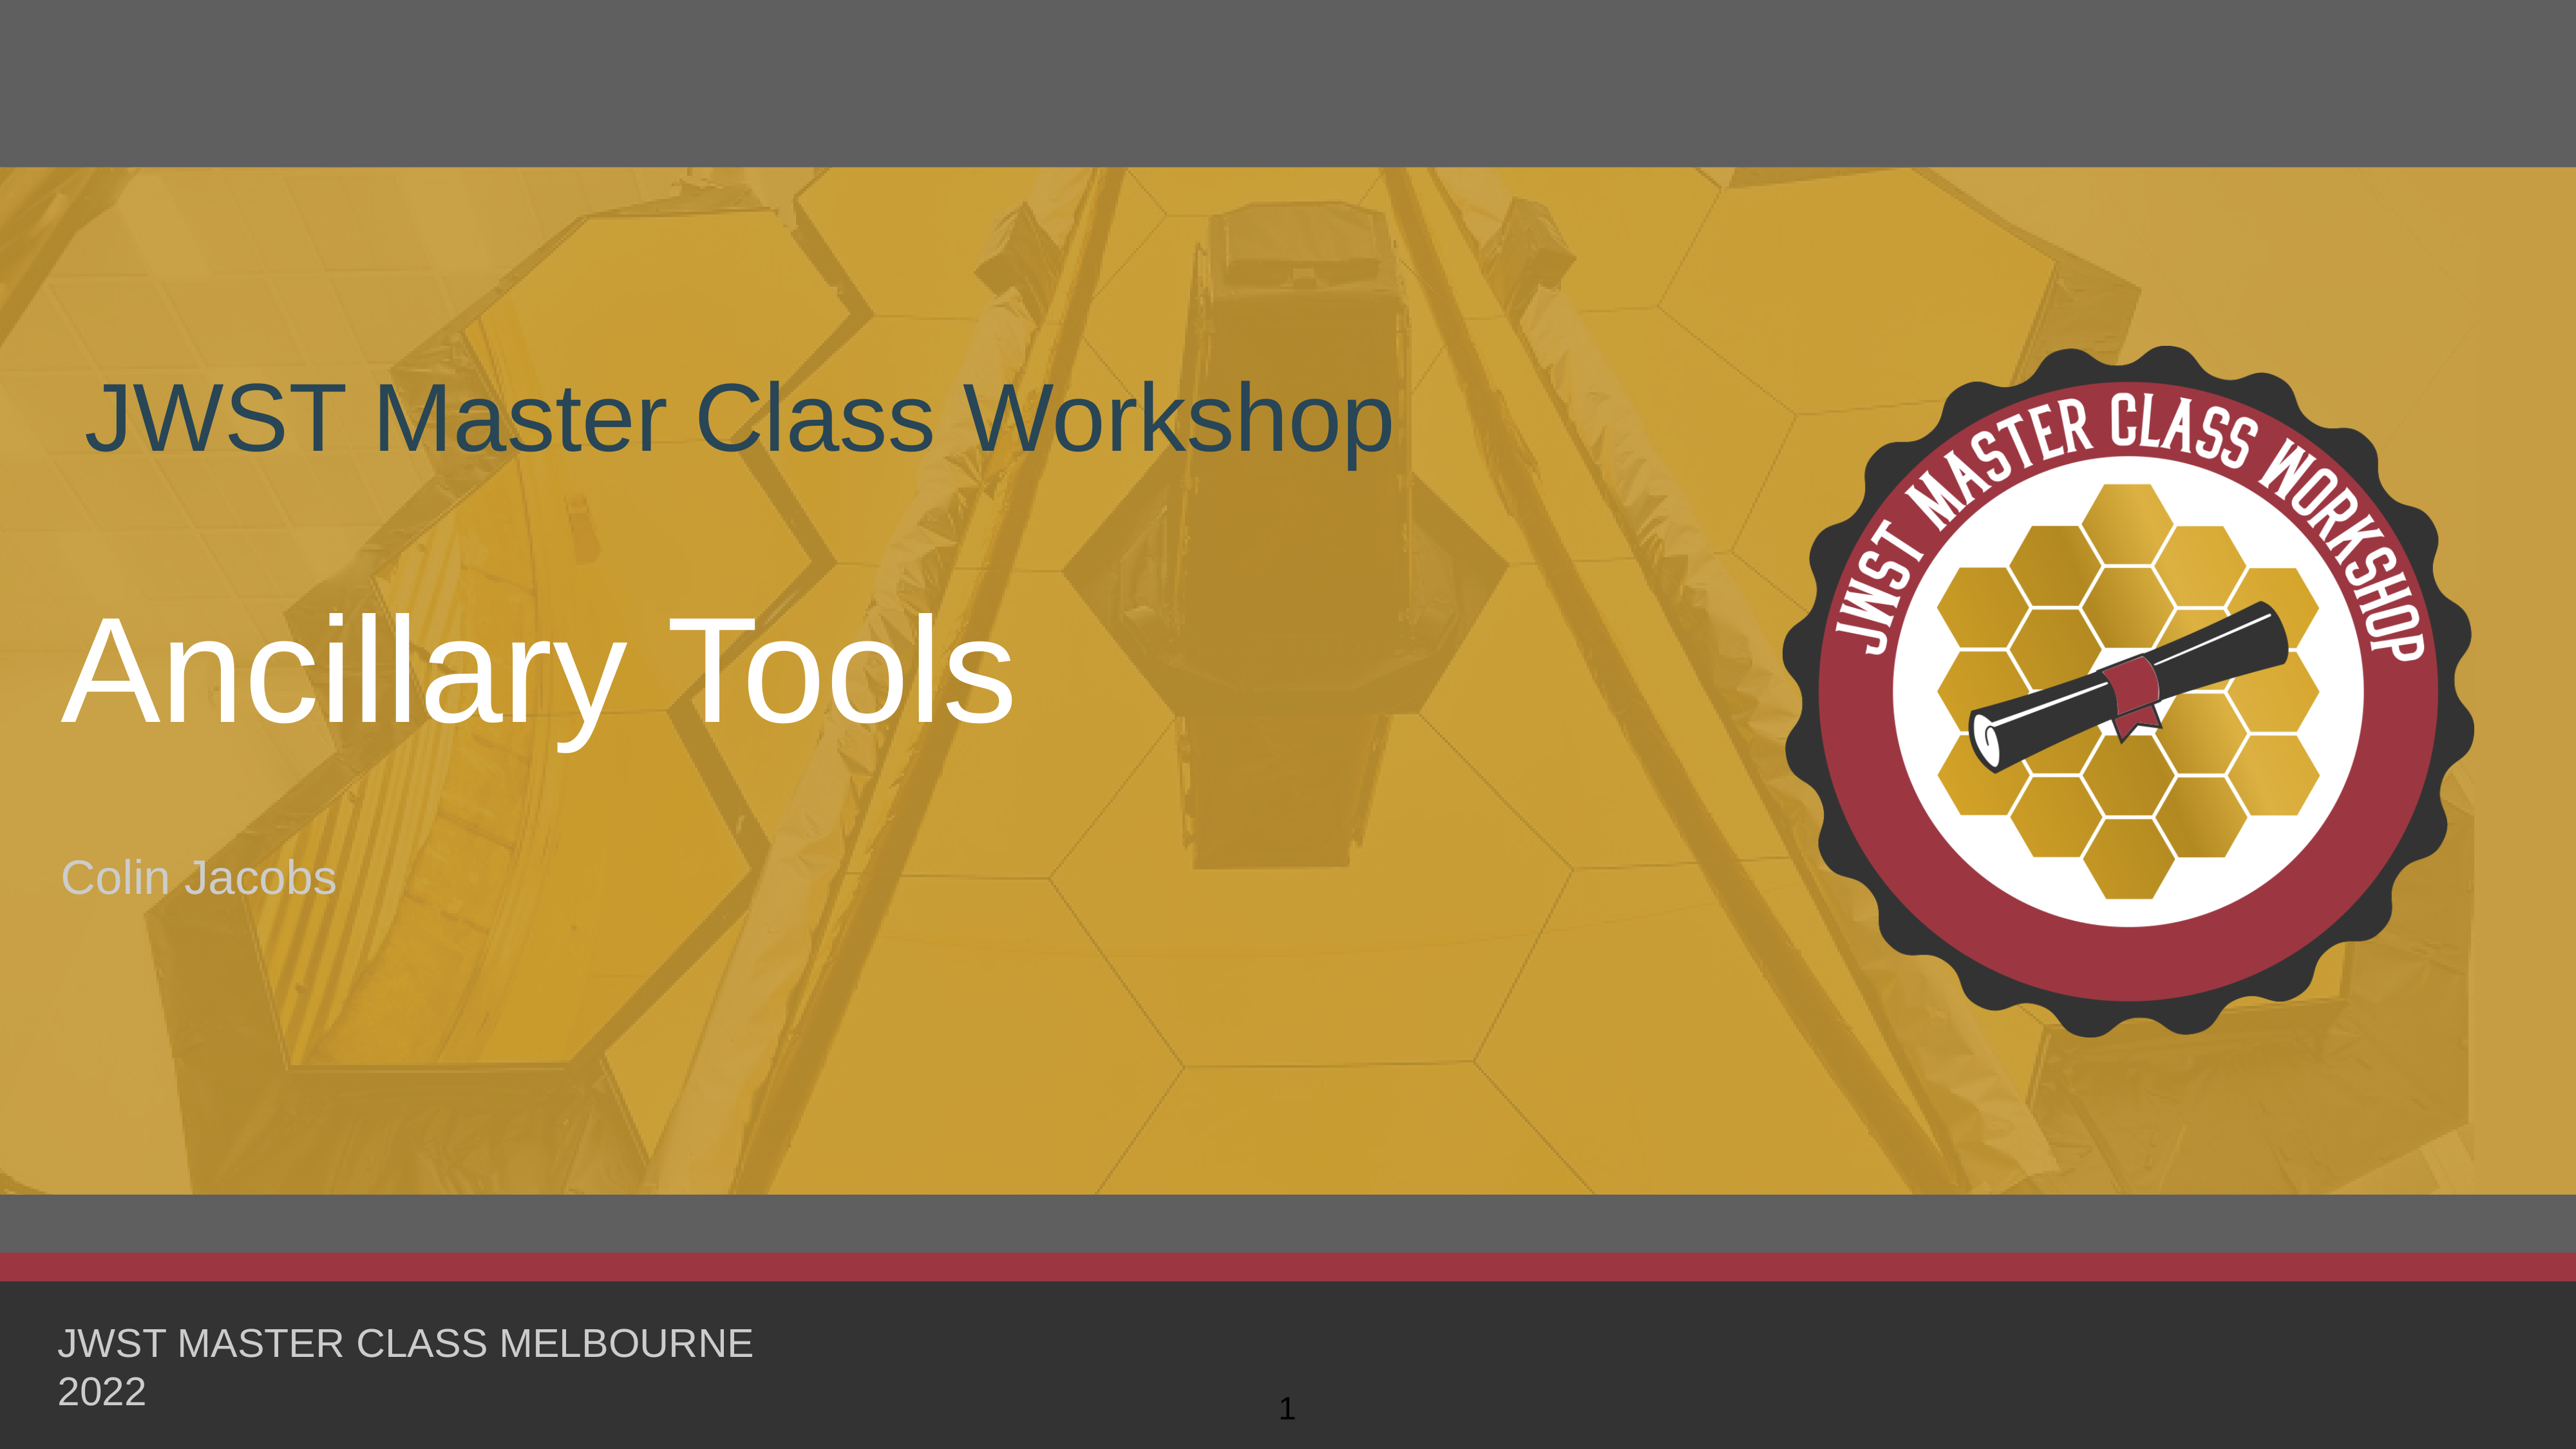

# Ancillary Tools
Colin Jacobs
JWST MASTER CLASS MELBOURNE 2022
1